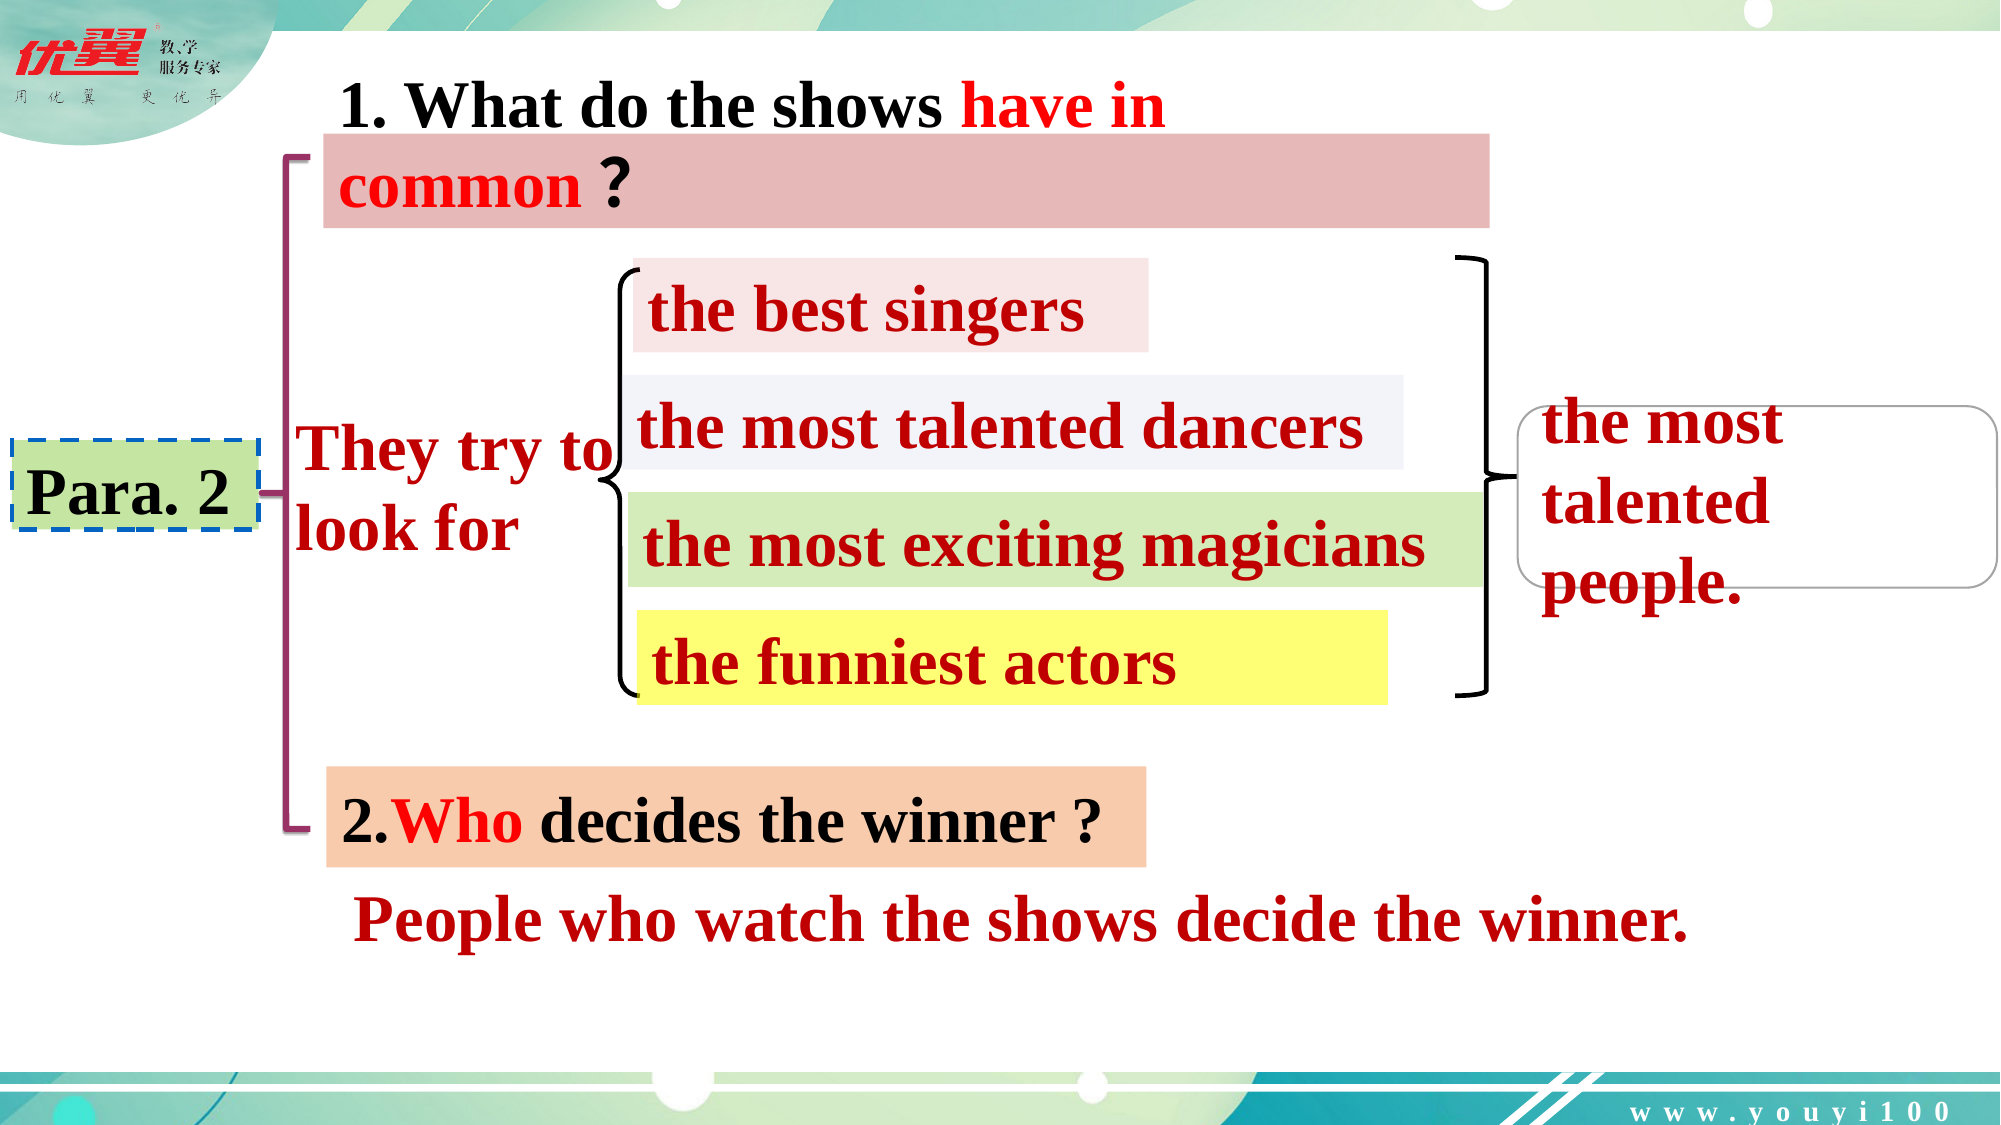

1. What do the shows have in common？

the best singers

the most talented dancers
They try to
look for
the most
talented people.
Para. 2
the most exciting magicians
the funniest actors
# 2.Who decides the winner ?
People who watch the shows decide the winner.